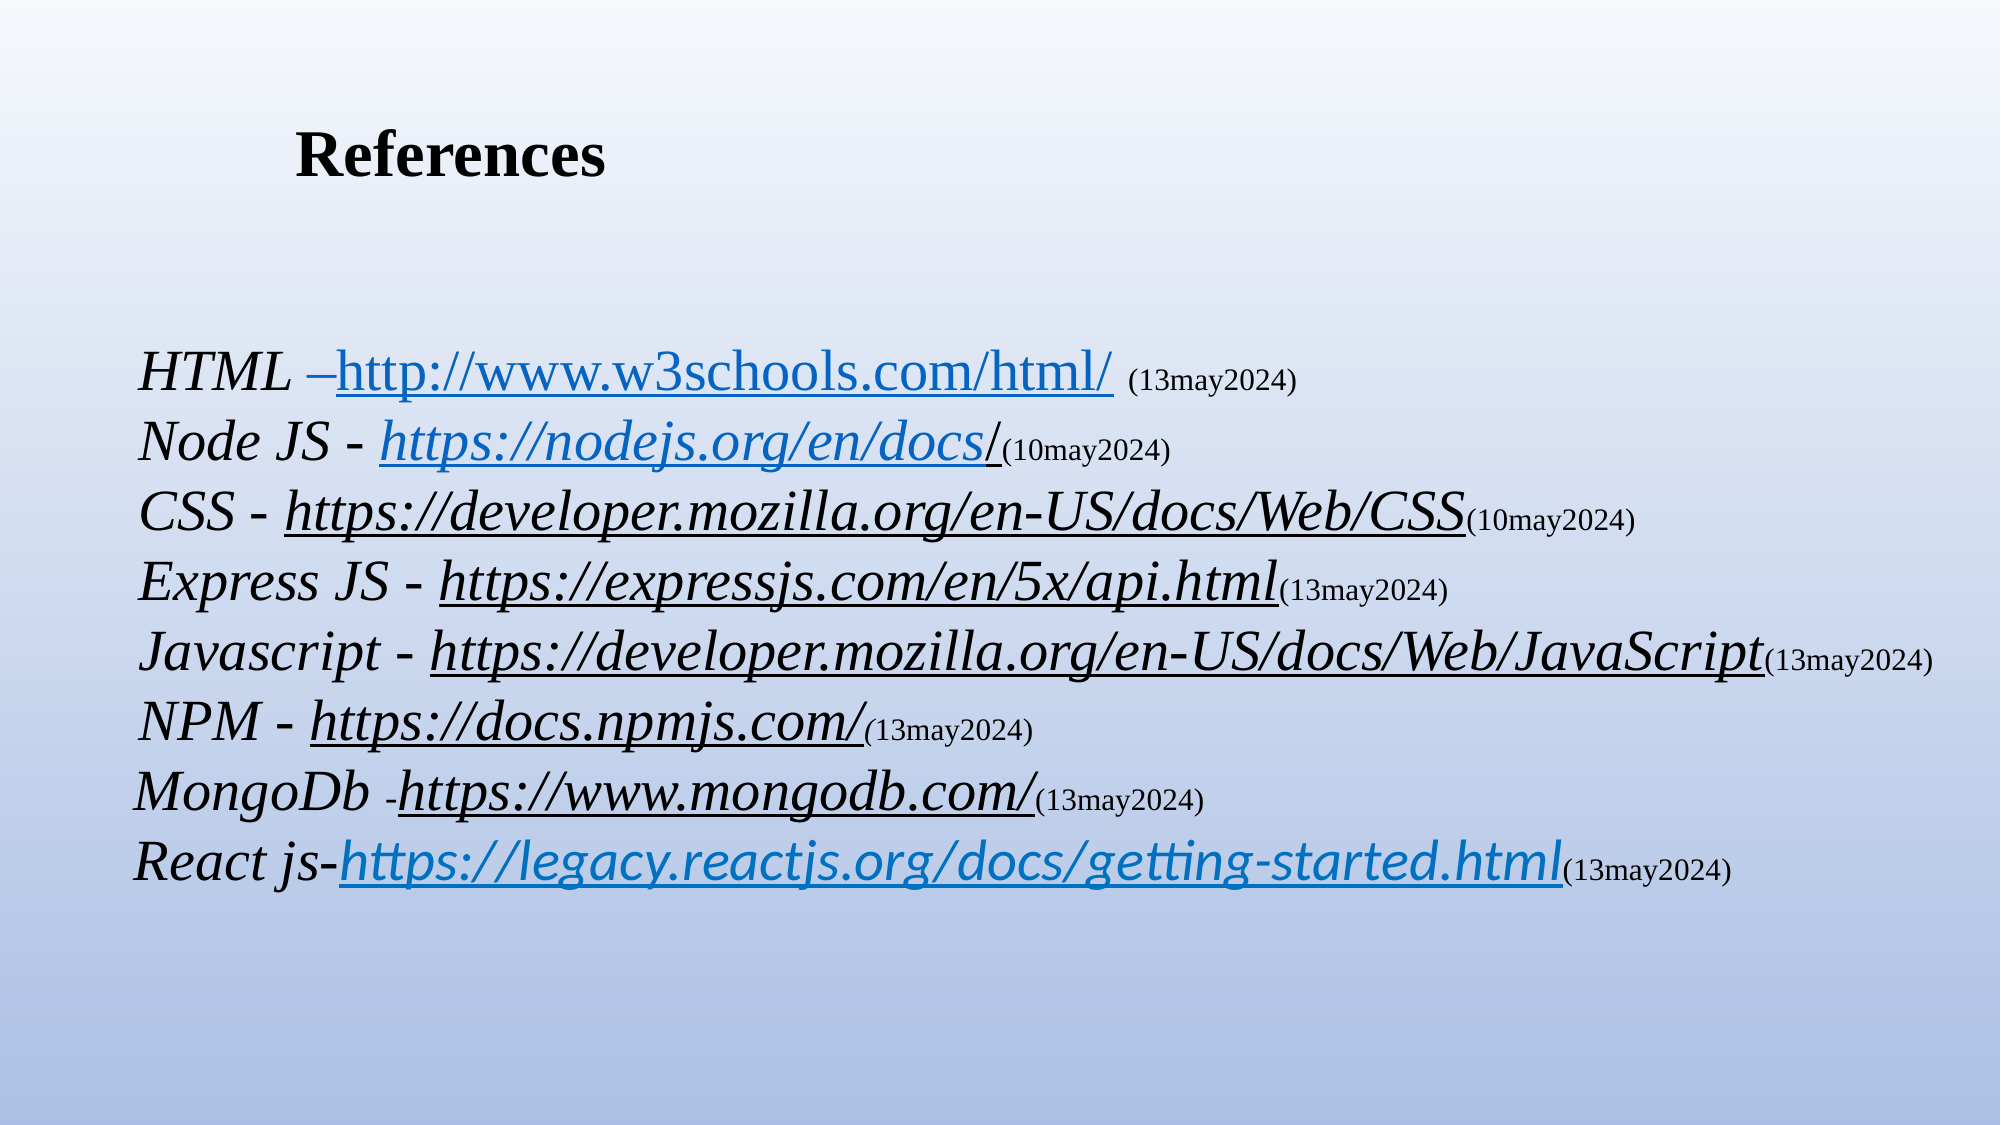

References
HTML –http://www.w3schools.com/html/ (13may2024)
Node JS - https://nodejs.org/en/docs/(10may2024)
CSS - https://developer.mozilla.org/en-US/docs/Web/CSS(10may2024)
Express JS - https://expressjs.com/en/5x/api.html(13may2024)
Javascript - https://developer.mozilla.org/en-US/docs/Web/JavaScript(13may2024)
NPM - https://docs.npmjs.com/(13may2024)
       MongoDb -https://www.mongodb.com/(13may2024)
       React js-https://legacy.reactjs.org/docs/getting-started.html(13may2024)